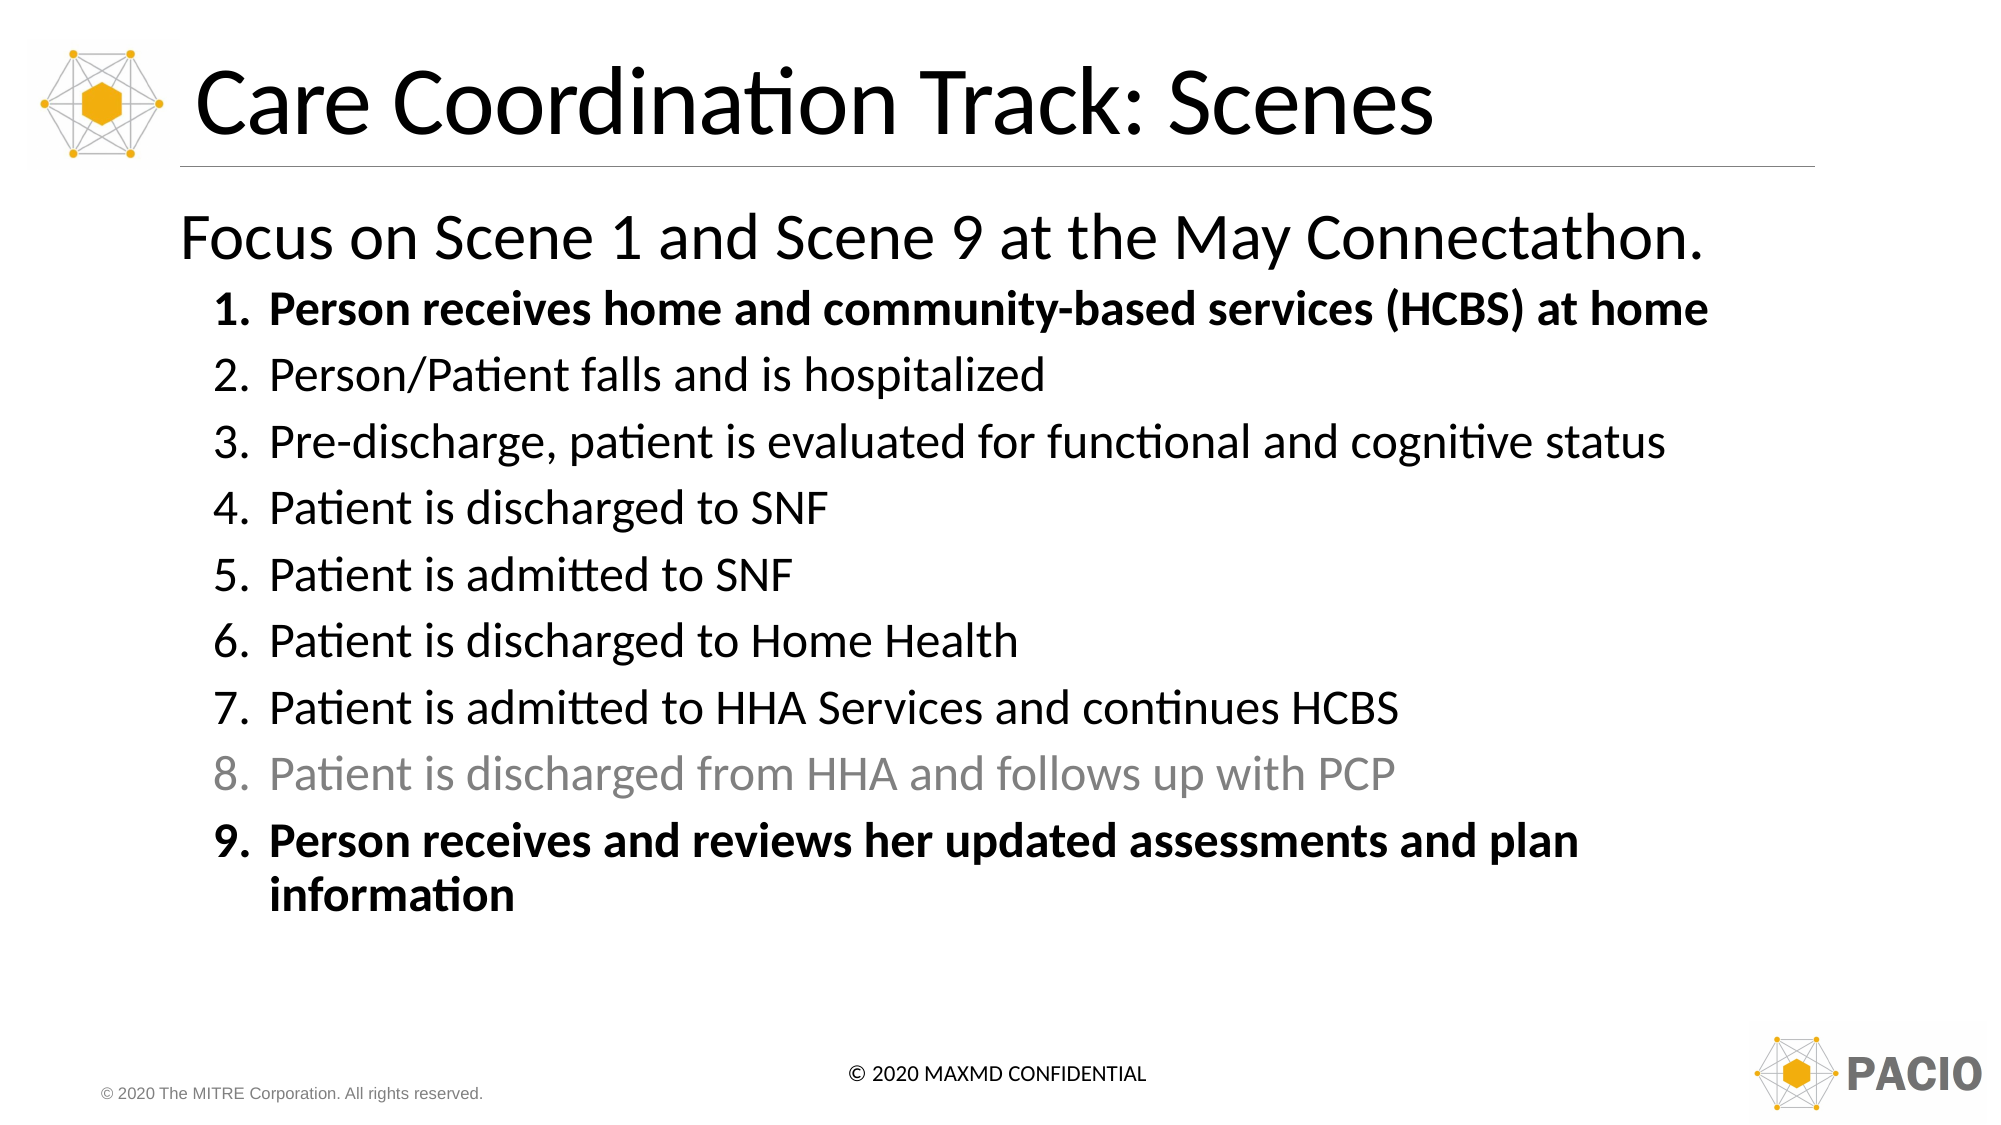

# Care Coordination Track: Scenes
Focus on Scene 1 and Scene 9 at the May Connectathon.
Person receives home and community-based services (HCBS) at home
Person/Patient falls and is hospitalized
Pre-discharge, patient is evaluated for functional and cognitive status
Patient is discharged to SNF
Patient is admitted to SNF
Patient is discharged to Home Health
Patient is admitted to HHA Services and continues HCBS
Patient is discharged from HHA and follows up with PCP
Person receives and reviews her updated assessments and plan information

© 2020 MaxMD Confidential